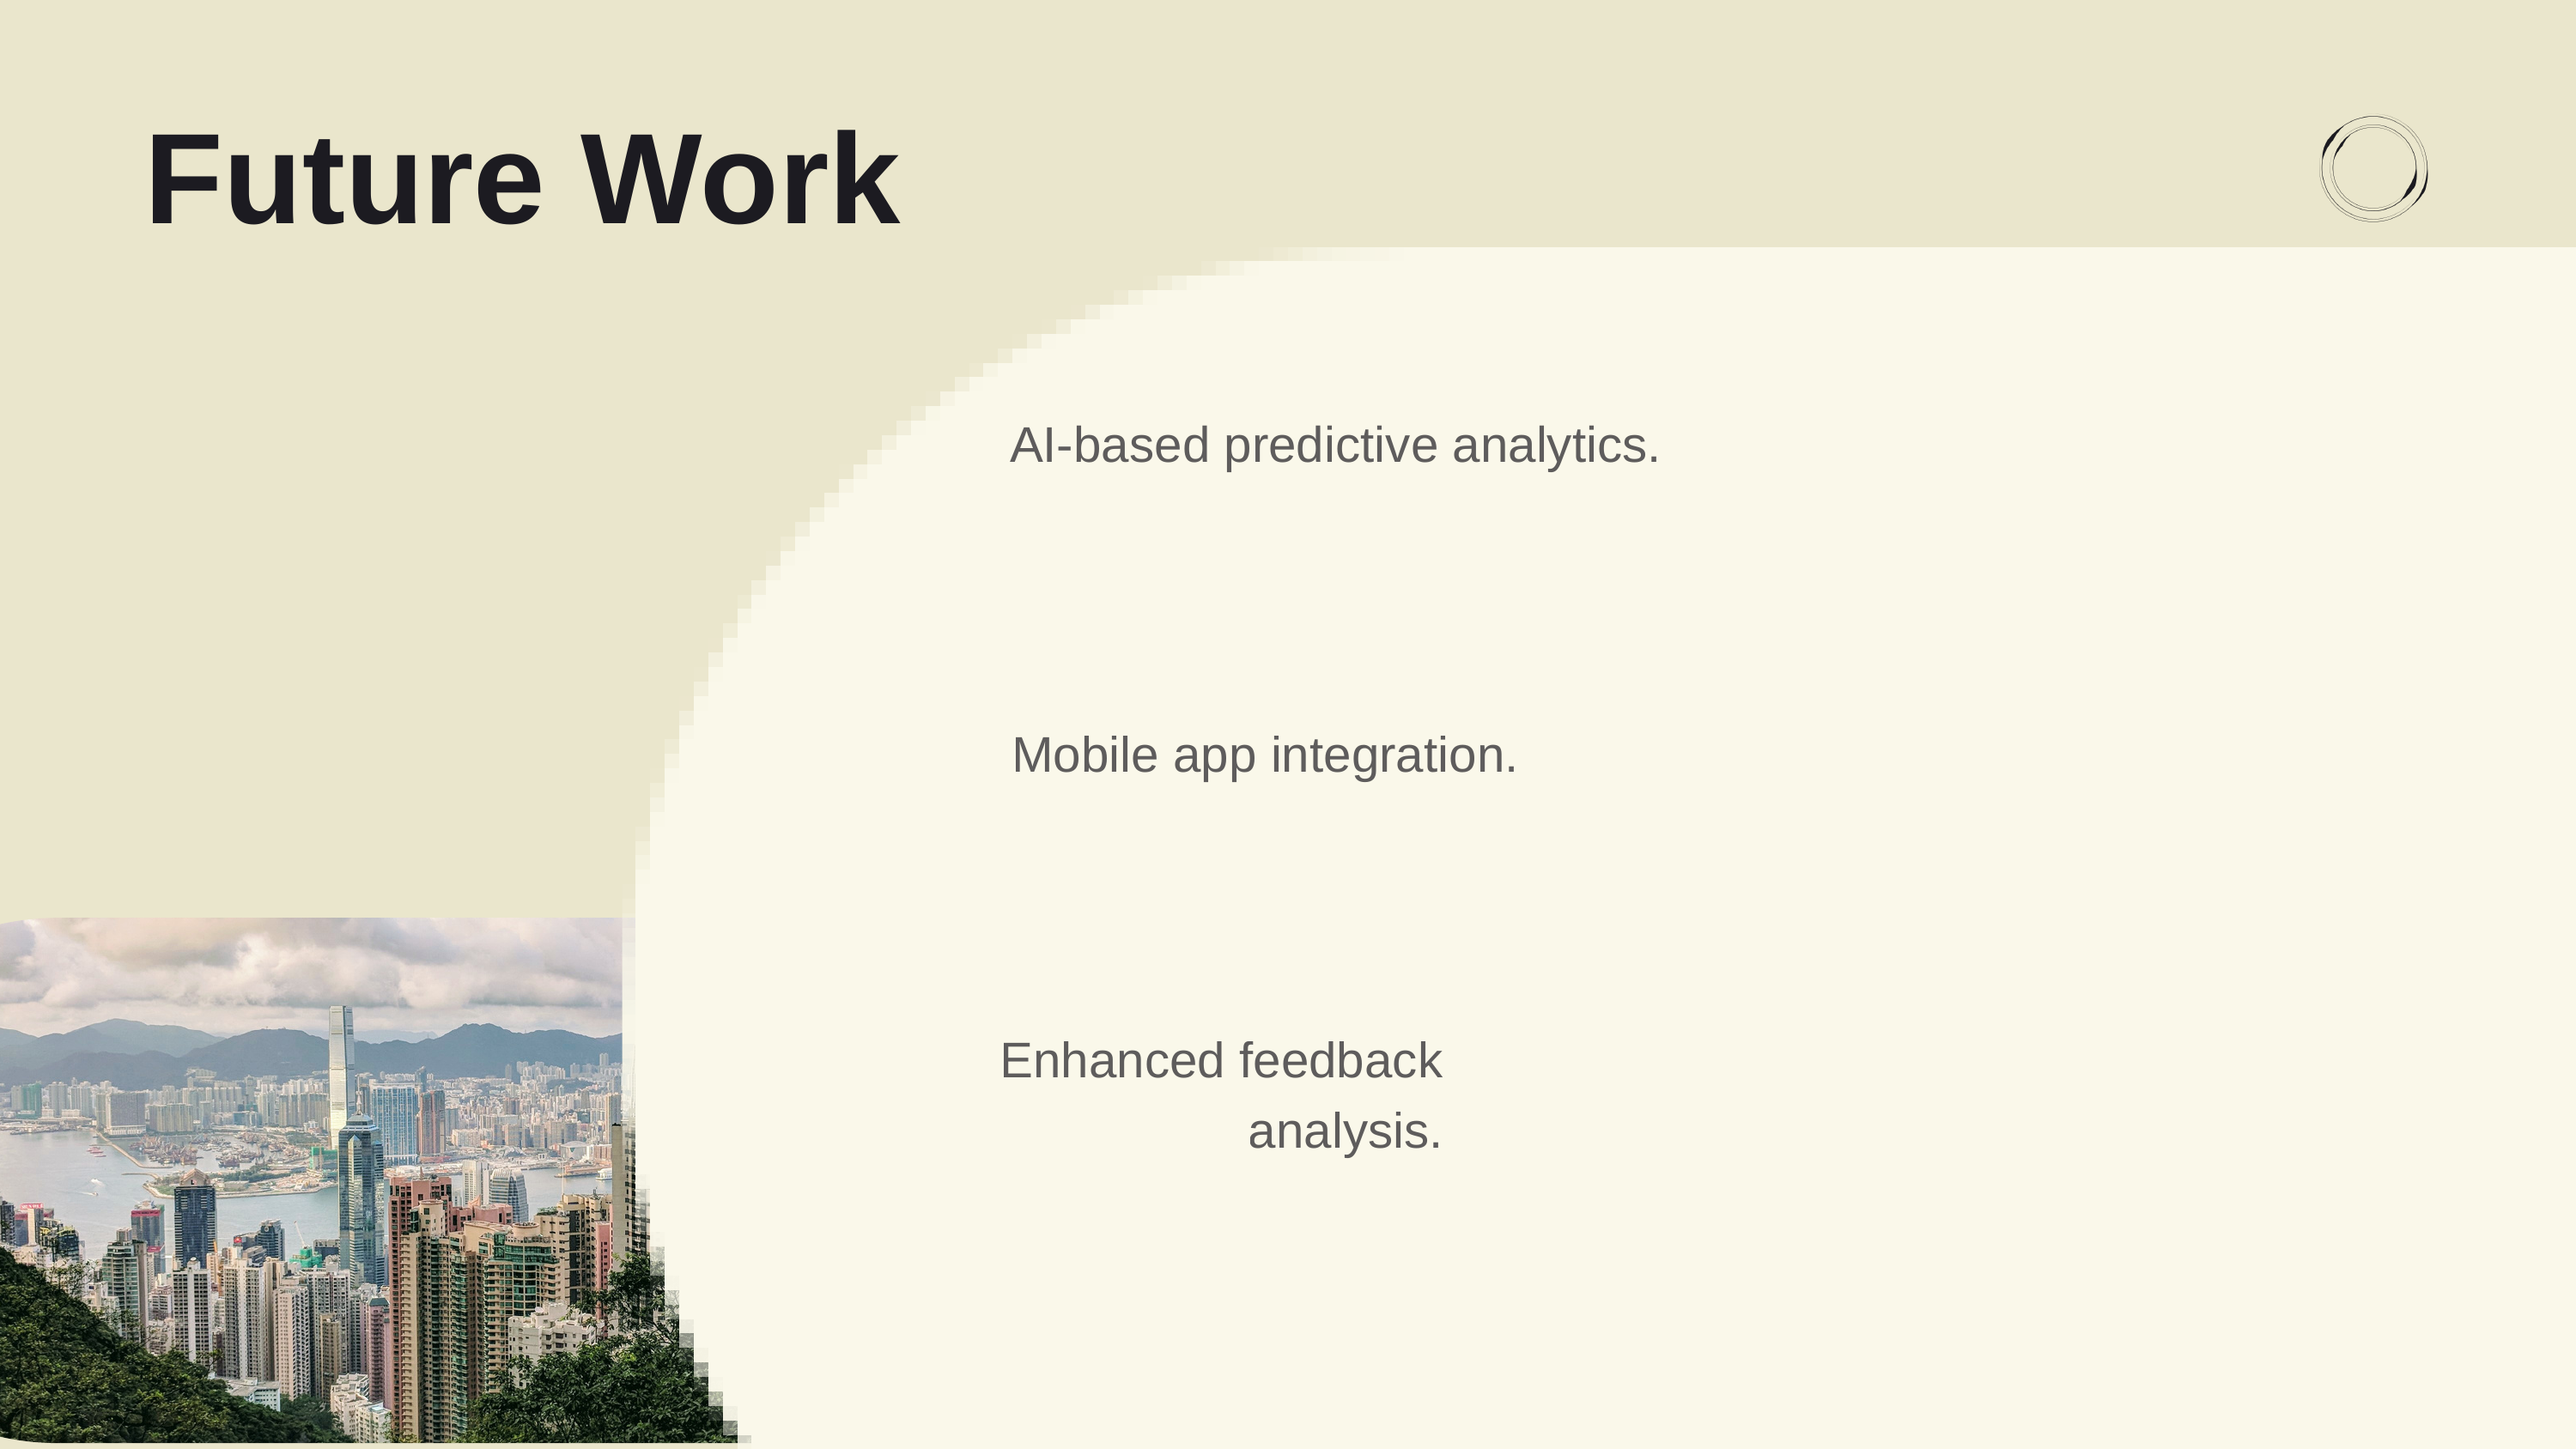

Future Work

AI-based predictive analytics.
Mobile app integration.

Enhanced feedback analysis.